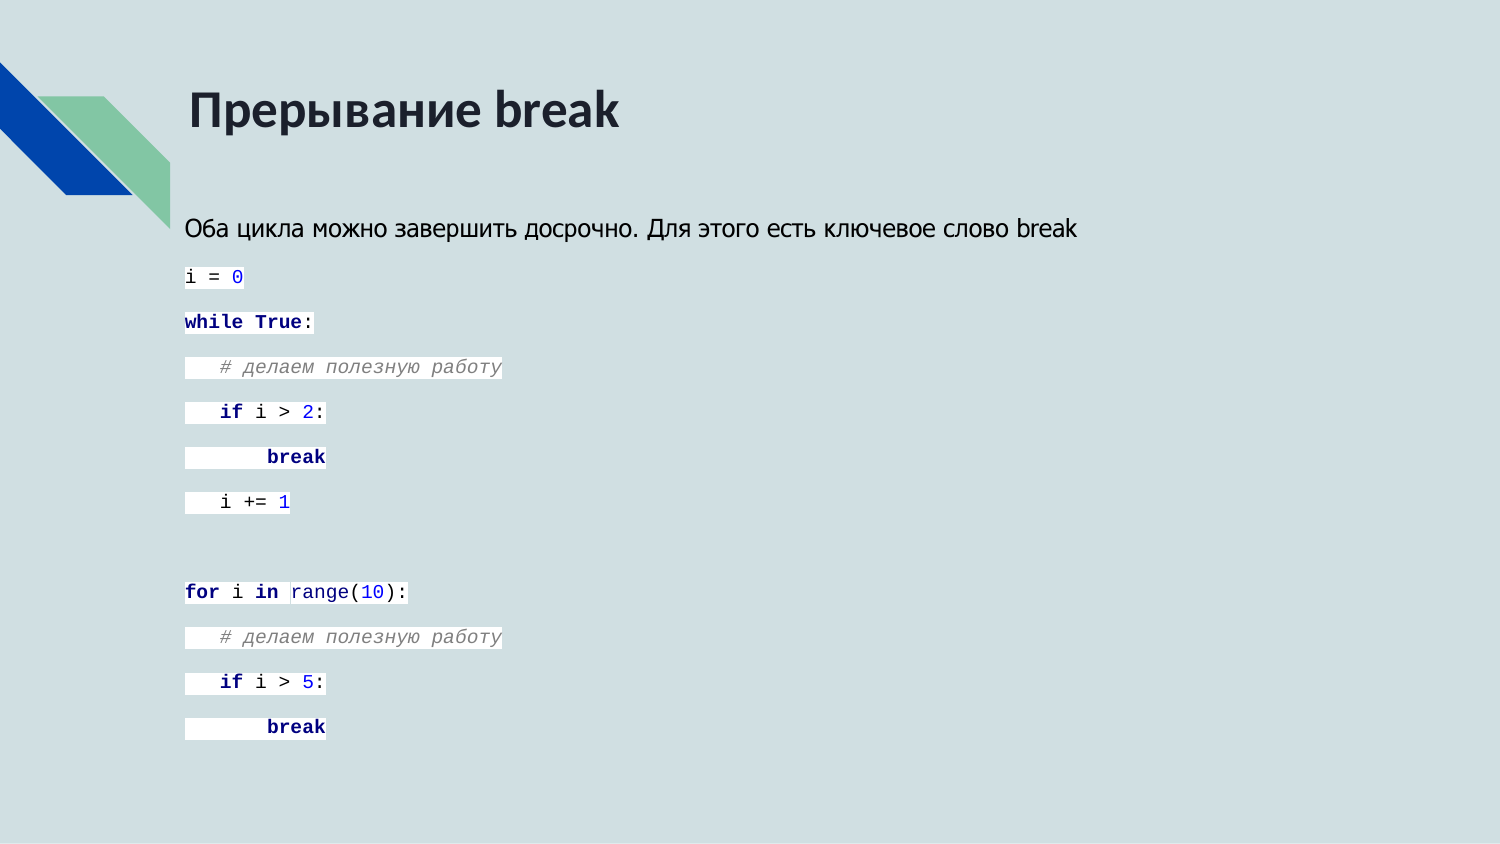

# Прерывание break
Оба цикла можно завершить досрочно. Для этого есть ключевое слово break
i = 0
while True:
   # делаем полезную работу
   if i > 2:
       break
   i += 1

for i in range(10):
   # делаем полезную работу
   if i > 5:
       break